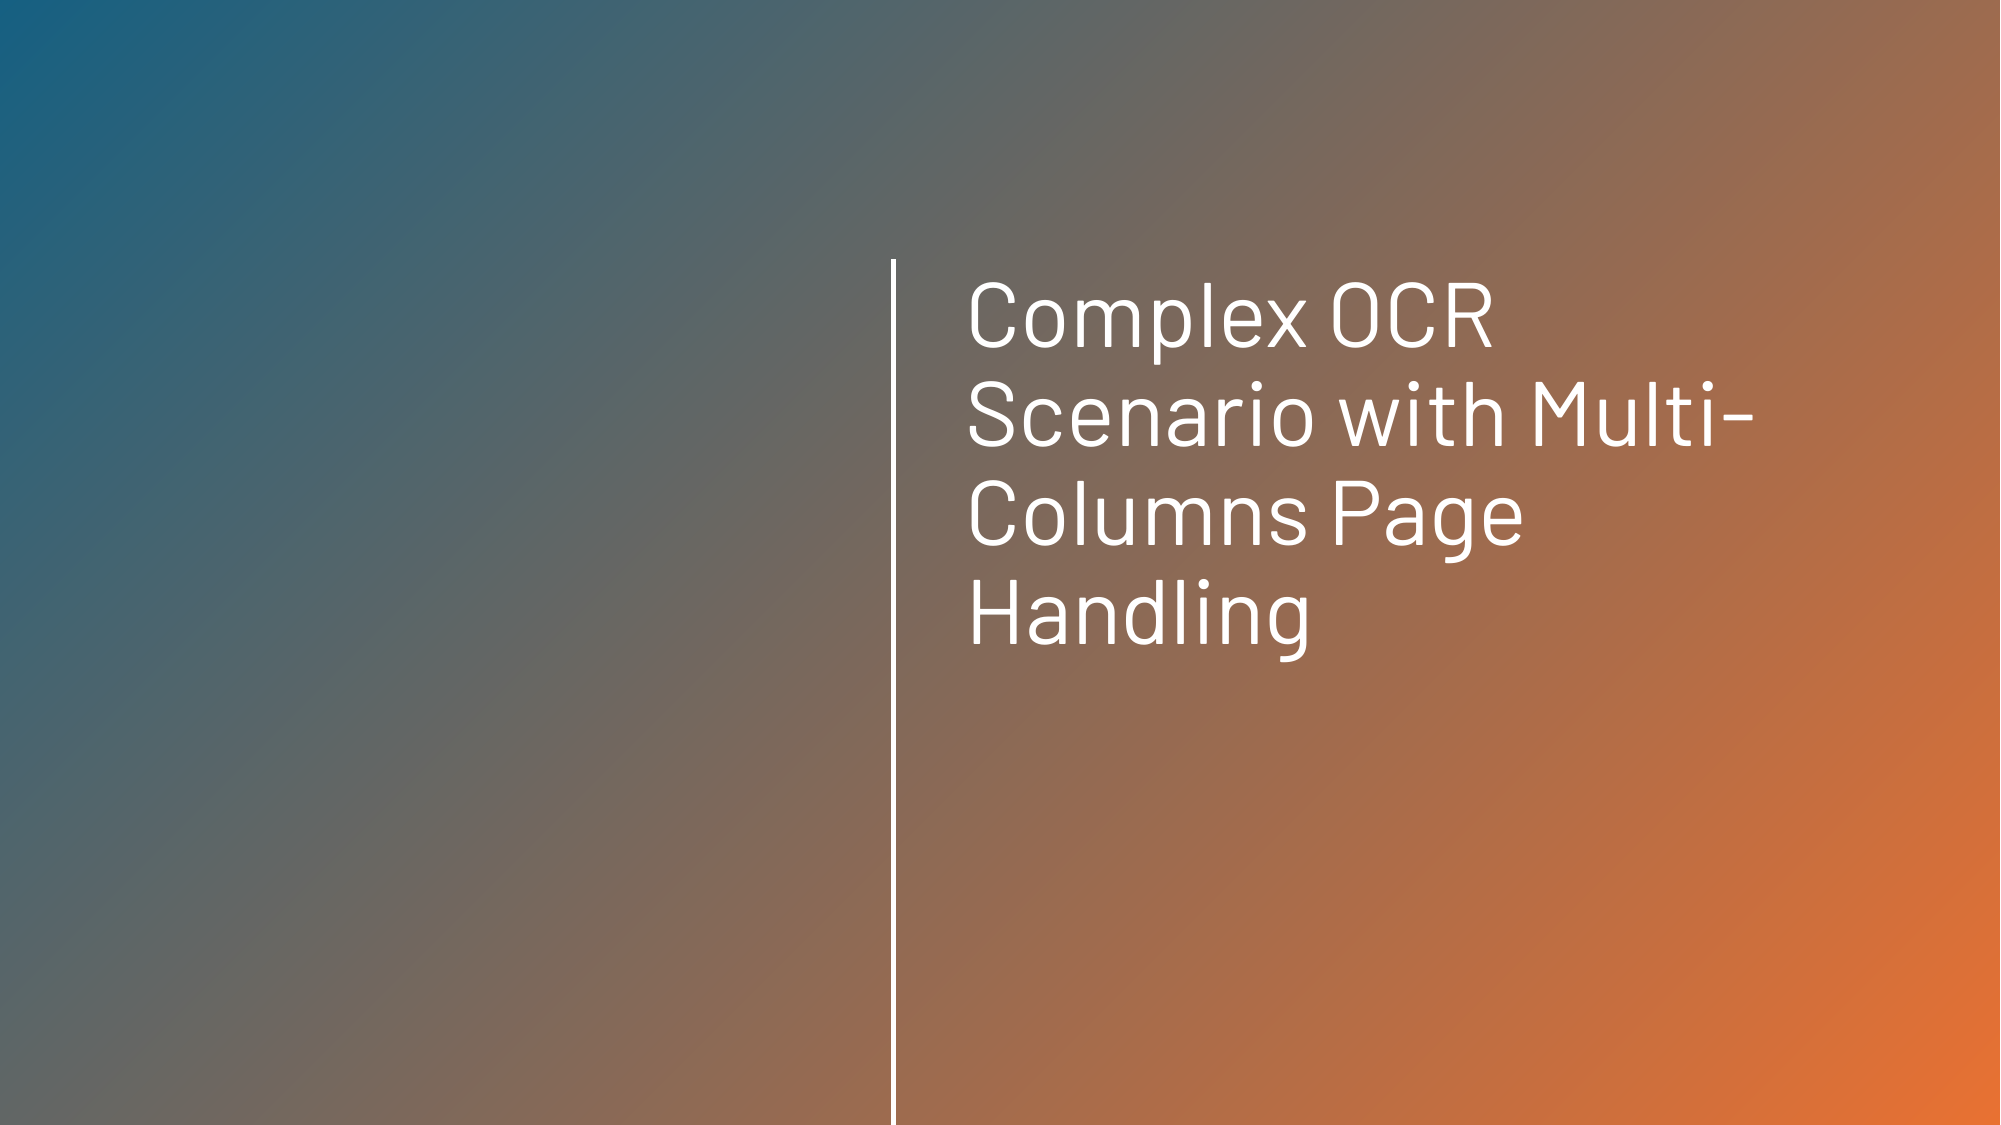

Complex OCR Scenario with Multi-Columns Page Handling